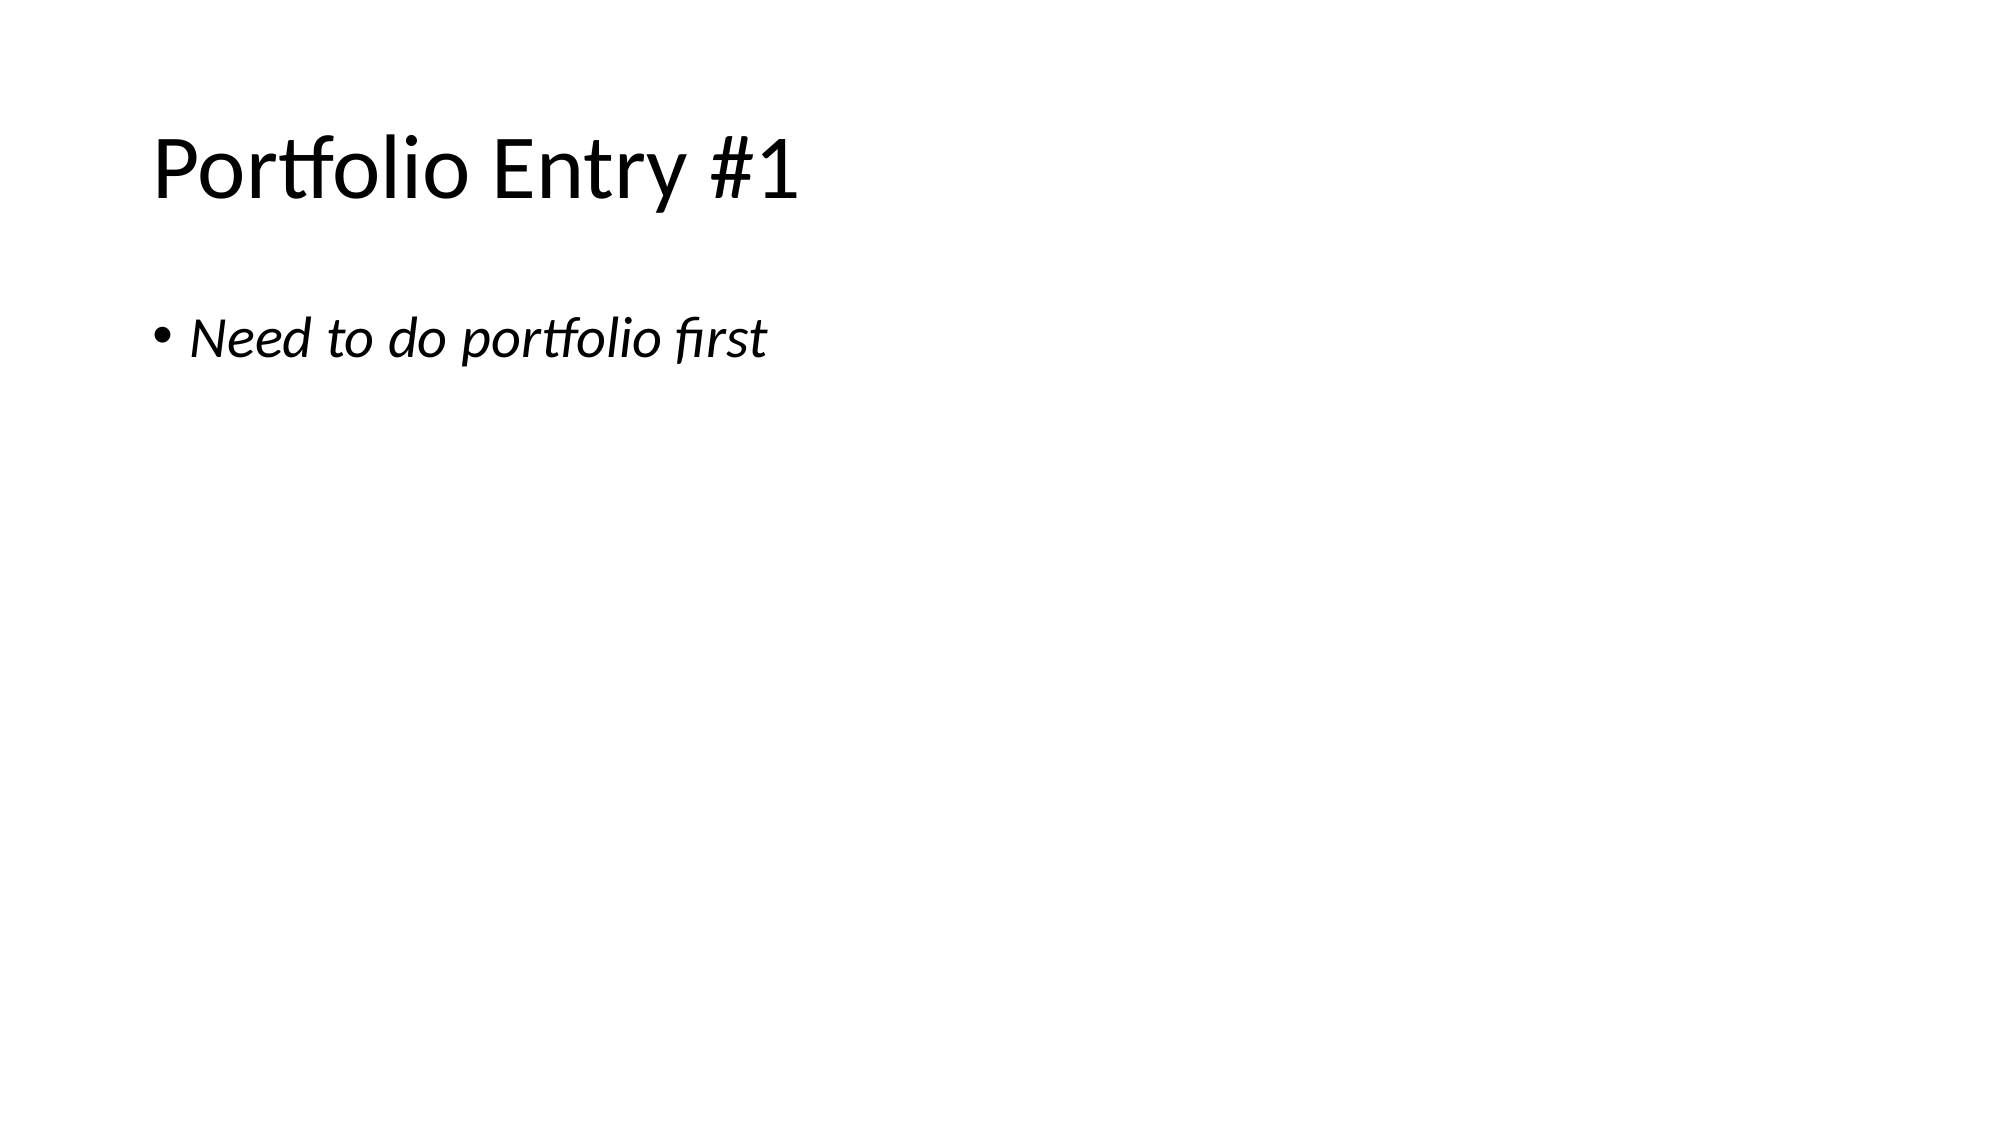

# Portfolio Entry #1
Need to do portfolio first